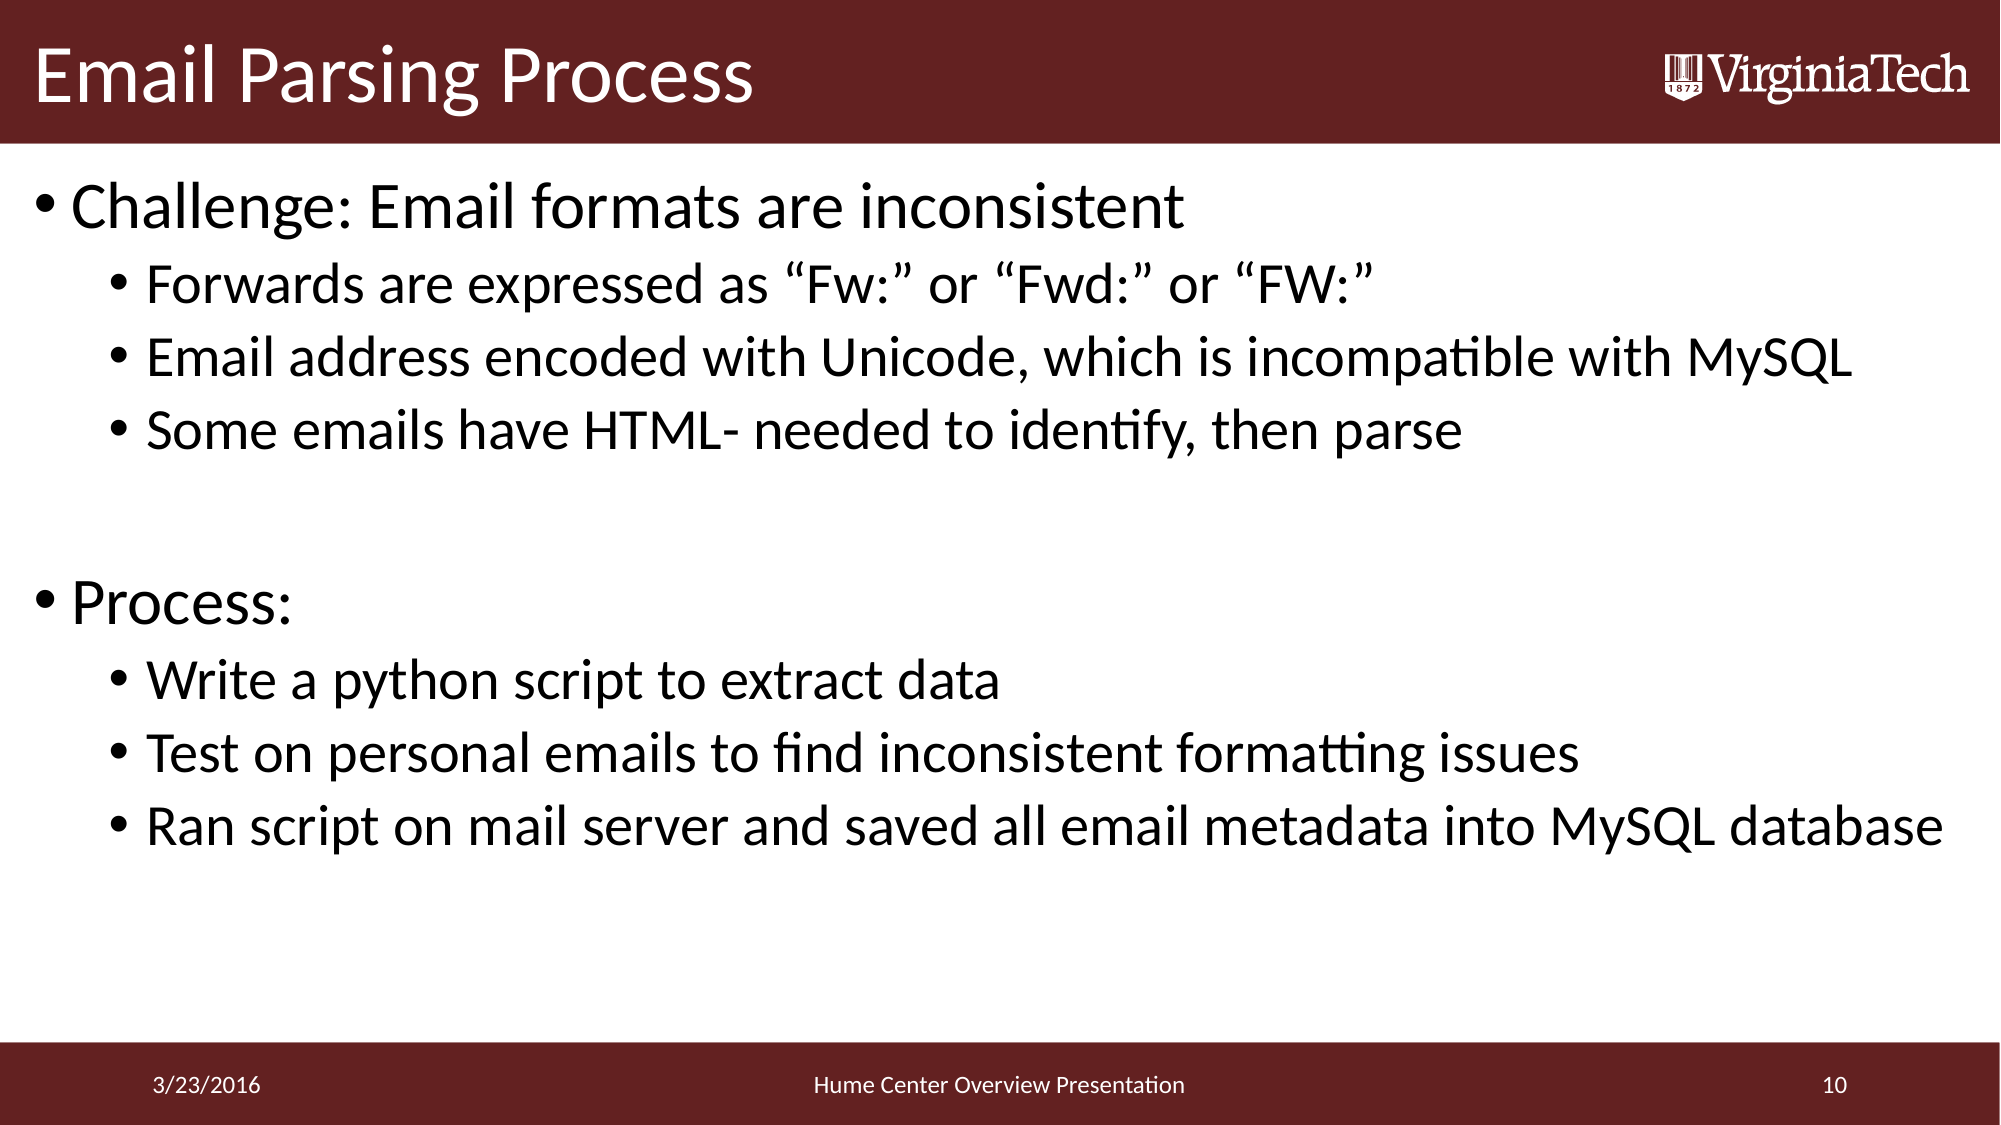

# Email Parsing Process
Challenge: Email formats are inconsistent
Forwards are expressed as “Fw:” or “Fwd:” or “FW:”
Email address encoded with Unicode, which is incompatible with MySQL
Some emails have HTML- needed to identify, then parse

Process:
Write a python script to extract data
Test on personal emails to find inconsistent formatting issues
Ran script on mail server and saved all email metadata into MySQL database
3/23/2016
Hume Center Overview Presentation
10